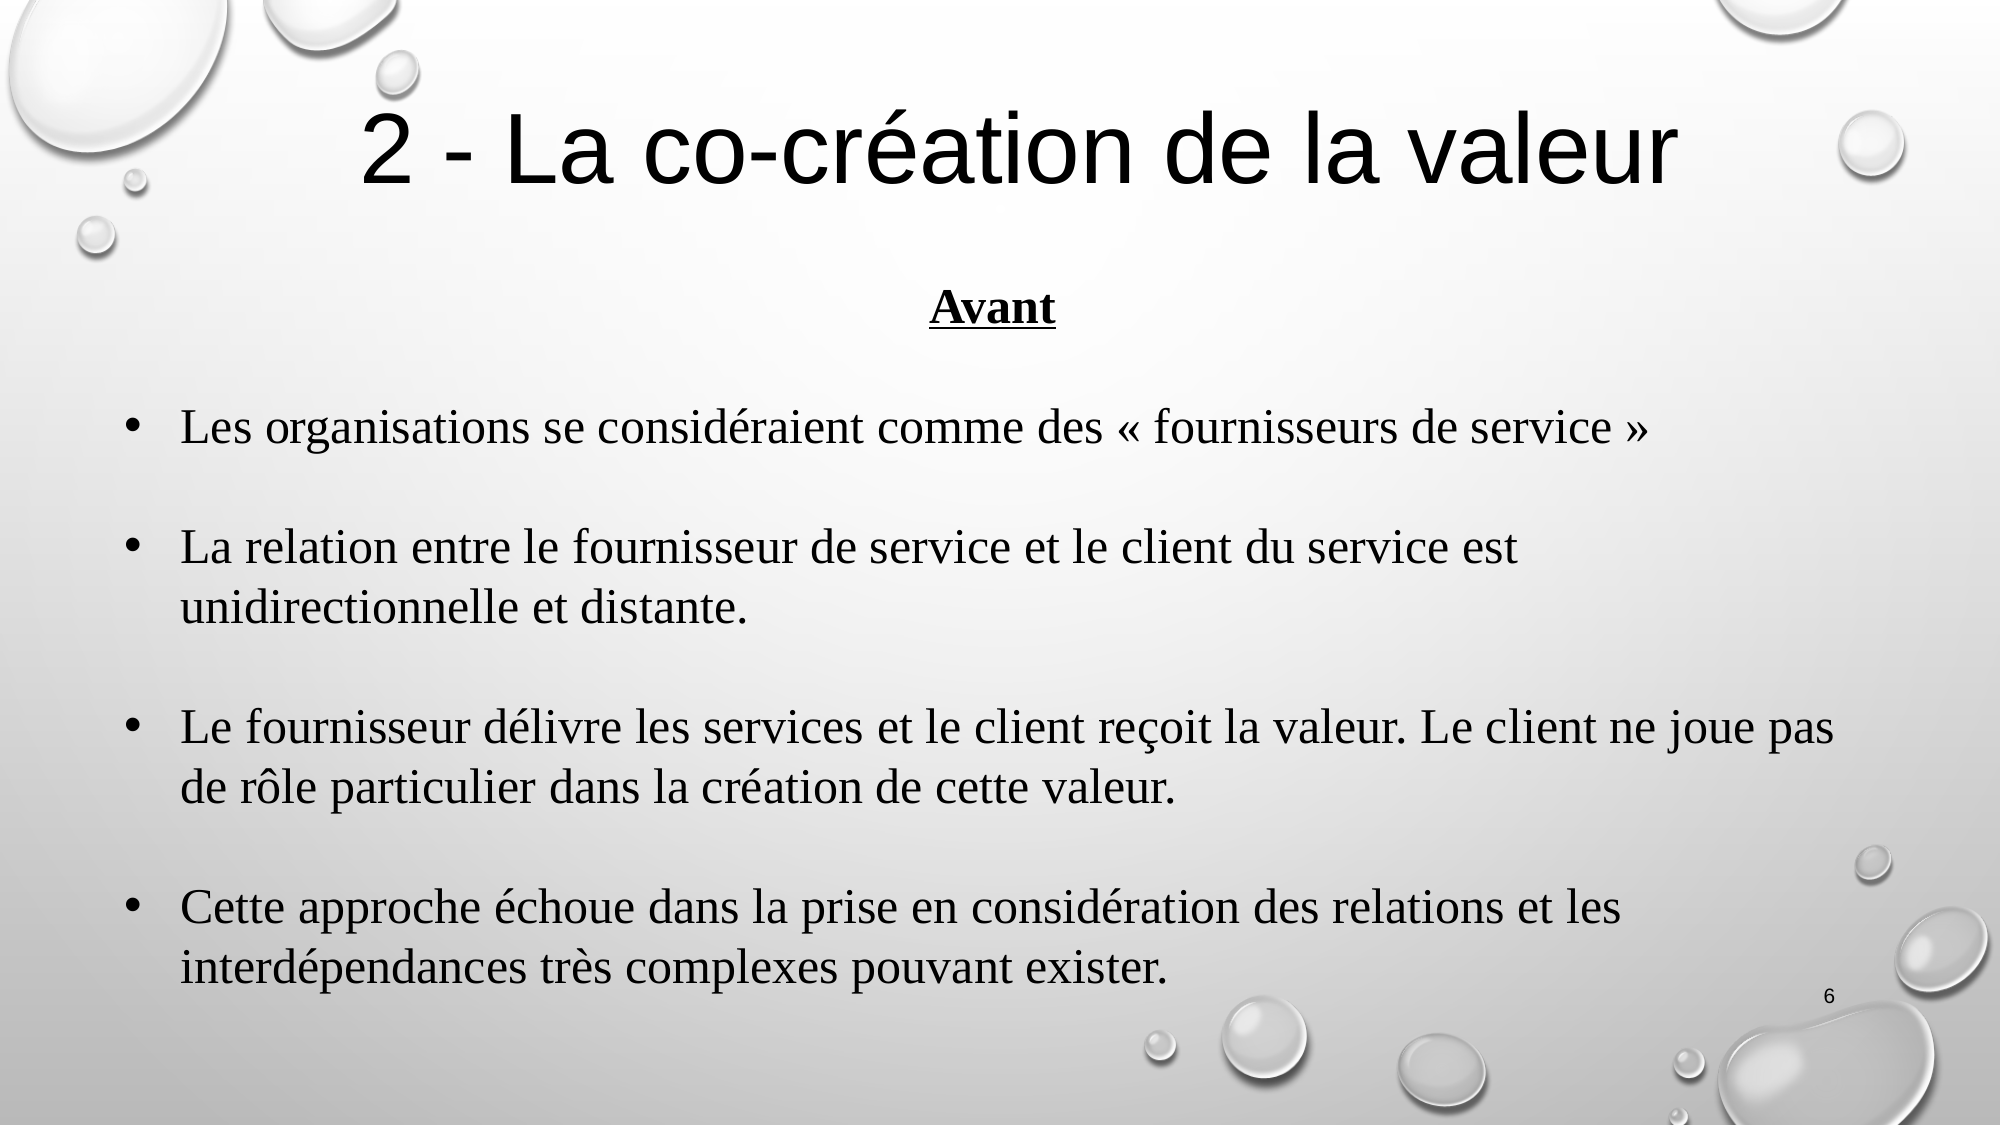

2 - La co-création de la valeur
Avant

Les organisations se considéraient comme des « fournisseurs de service »

La relation entre le fournisseur de service et le client du service est unidirectionnelle et distante.

Le fournisseur délivre les services et le client reçoit la valeur. Le client ne joue pas de rôle particulier dans la création de cette valeur.

Cette approche échoue dans la prise en considération des relations et les interdépendances très complexes pouvant exister.
6